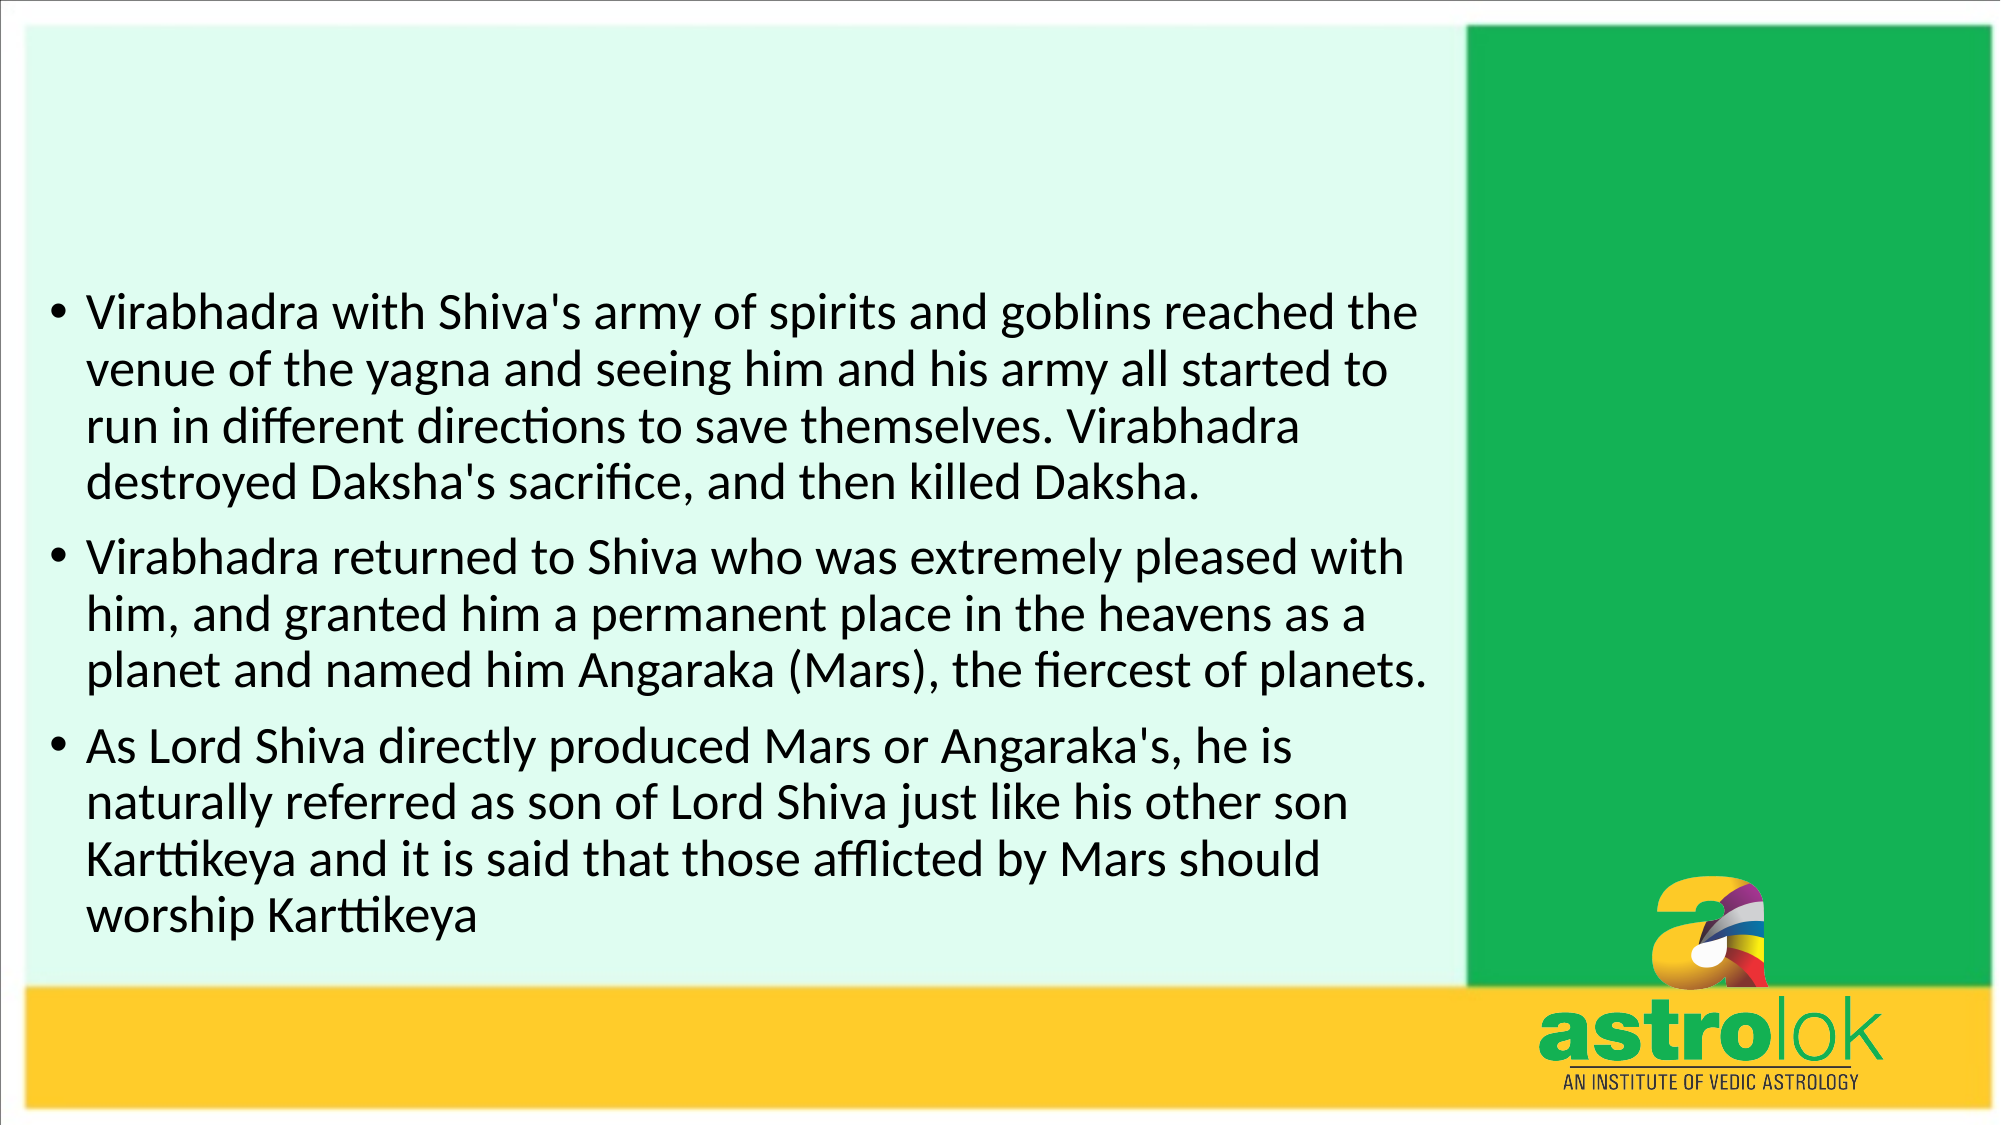

#
Virabhadra with Shiva's army of spirits and goblins reached the venue of the yagna and seeing him and his army all started to run in different directions to save themselves. Virabhadra destroyed Daksha's sacrifice, and then killed Daksha.
Virabhadra returned to Shiva who was extremely pleased with him, and granted him a permanent place in the heavens as a planet and named him Angaraka (Mars), the fiercest of planets.
As Lord Shiva directly produced Mars or Angaraka's, he is naturally referred as son of Lord Shiva just like his other son Karttikeya and it is said that those afflicted by Mars should worship Karttikeya